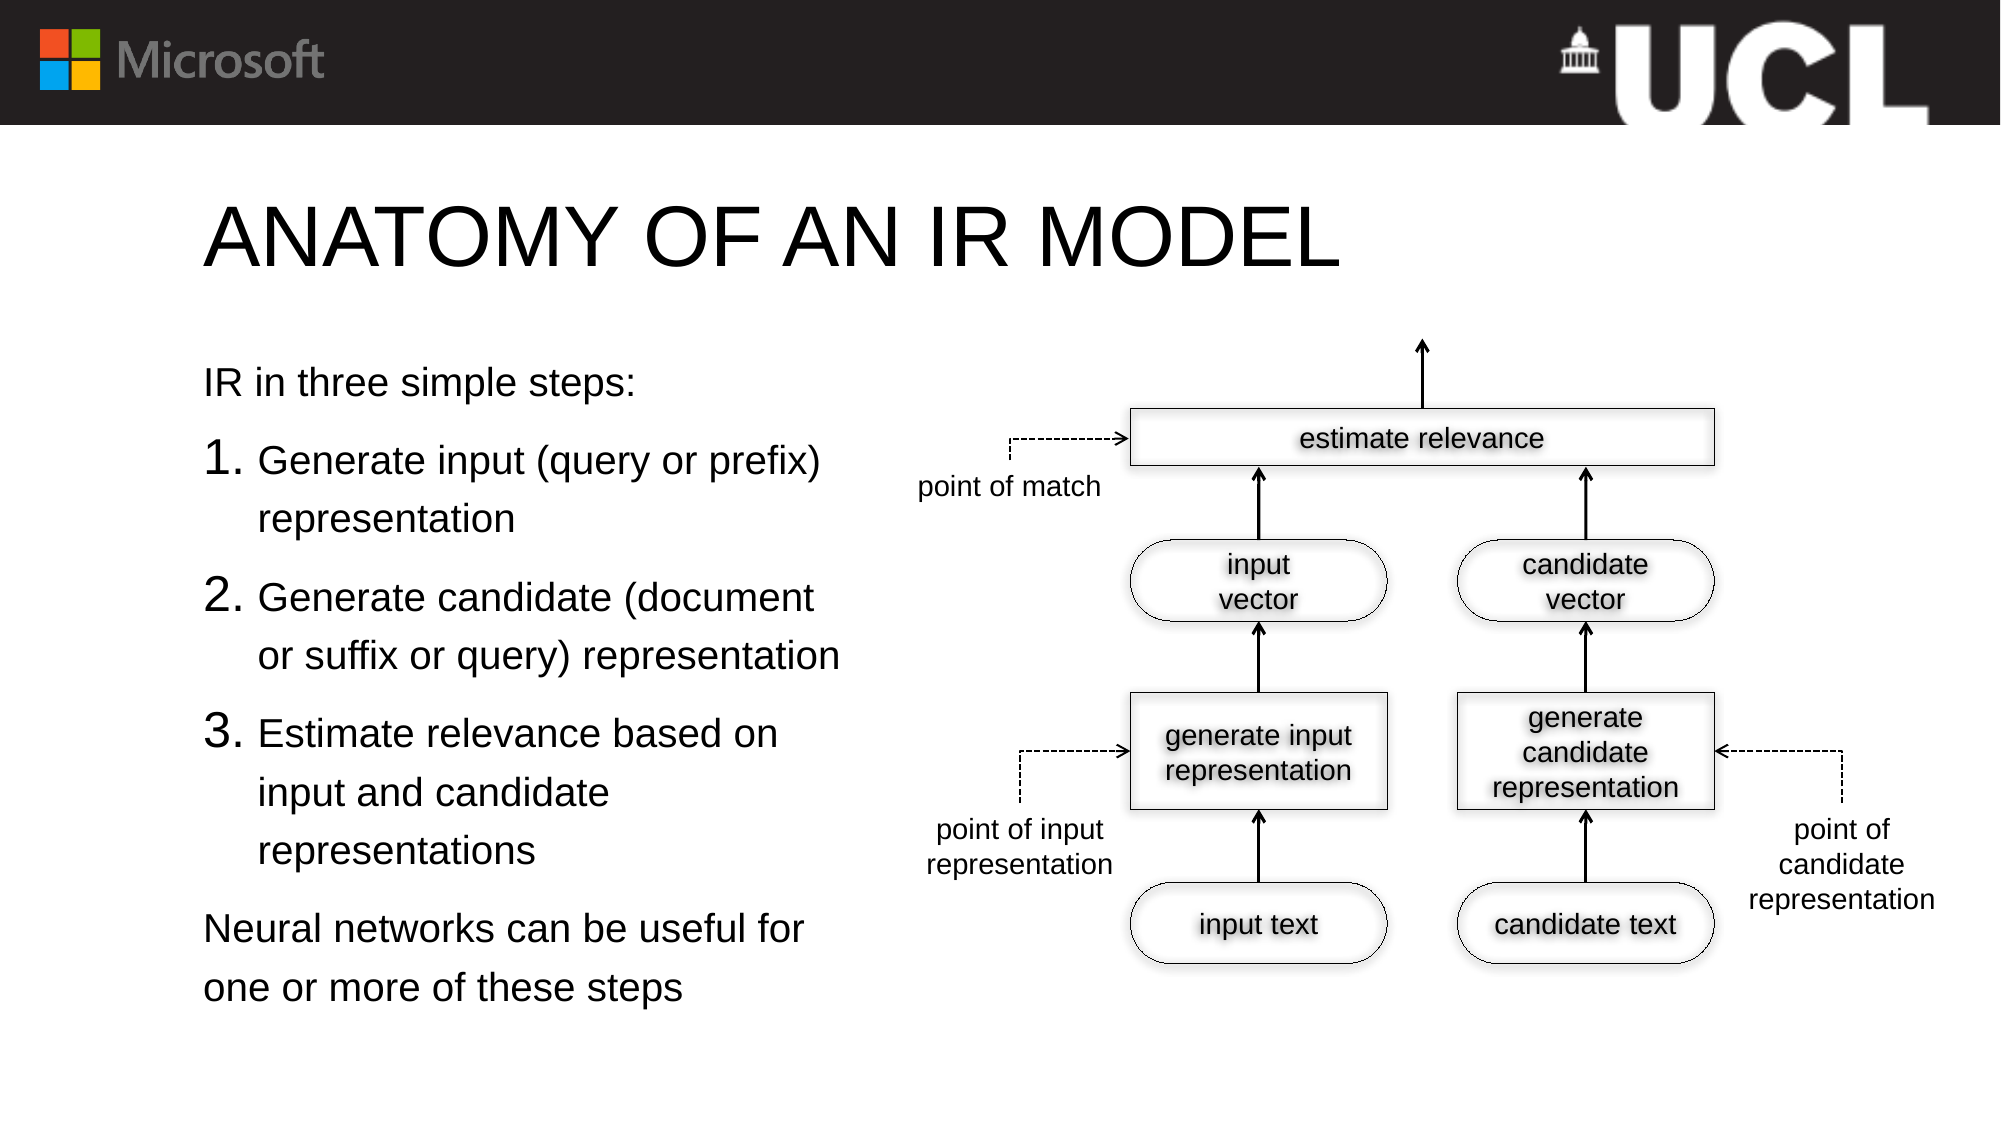

# Anatomy of an IR model
IR in three simple steps:
Generate input (query or prefix) representation
Generate candidate (document or suffix or query) representation
Estimate relevance based on input and candidate representations
Neural networks can be useful for one or more of these steps
estimate relevance
point of match
input
vector
candidate
vector
generate input representation
generate candidate representation
point of input representation
point of candidate representation
input text
candidate text